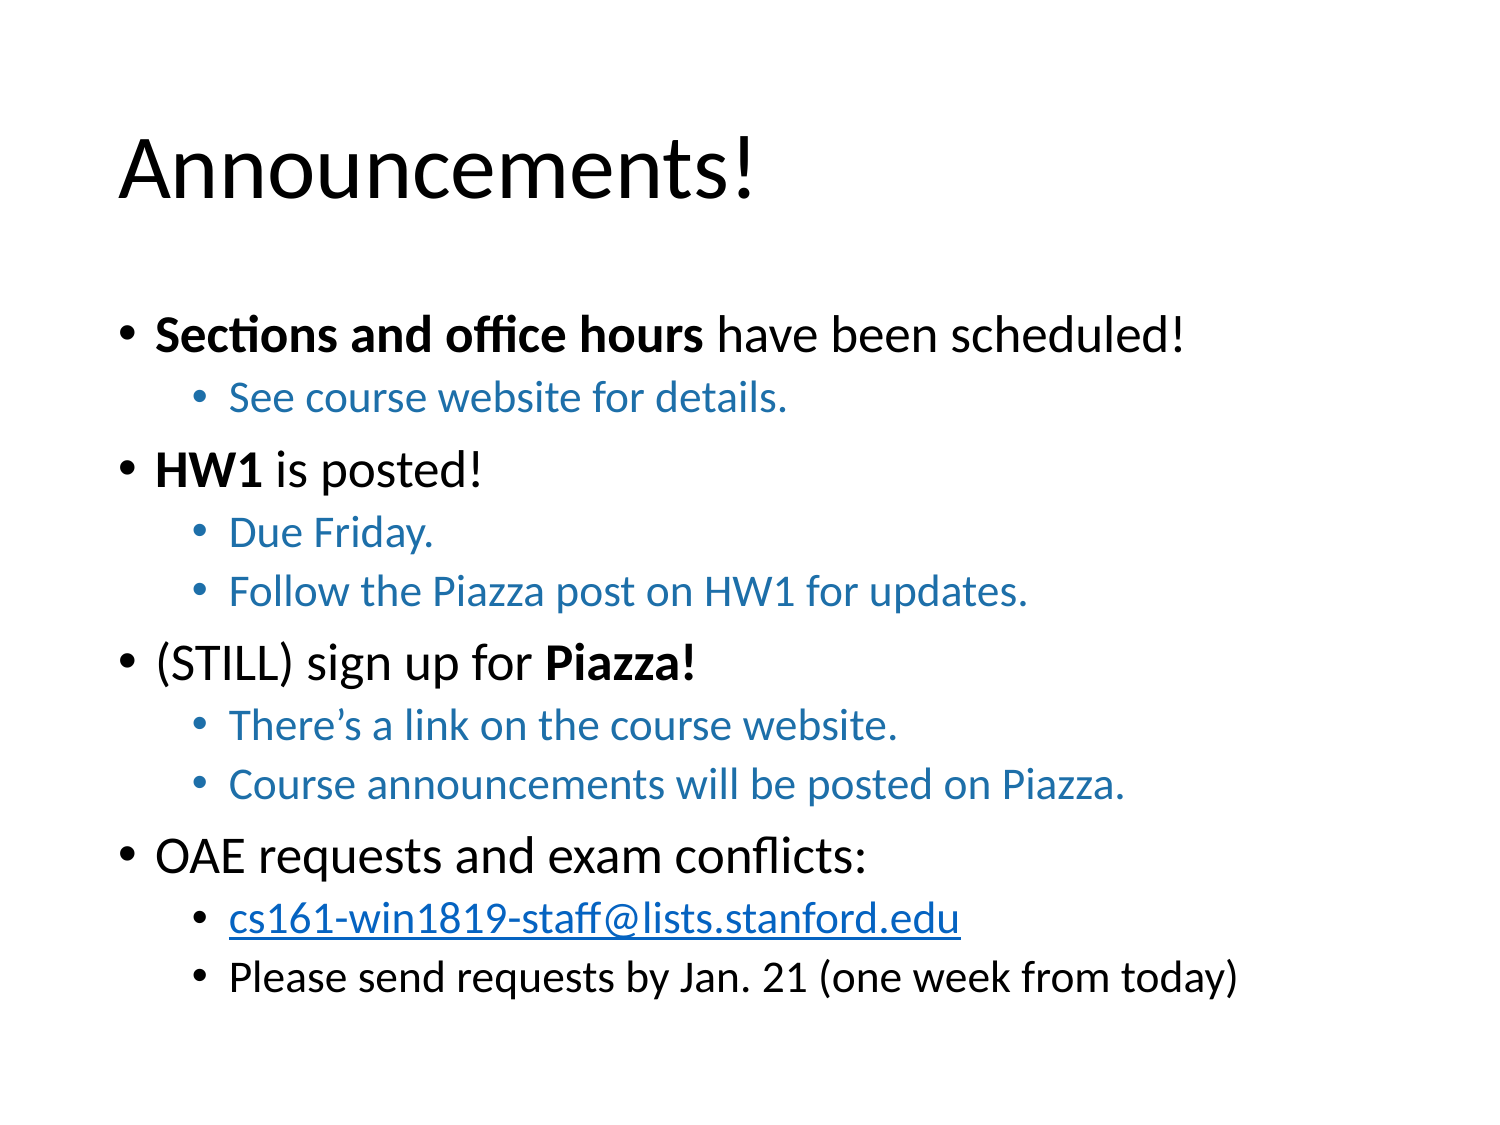

# Announcements!
Sections and office hours have been scheduled!
See course website for details.
HW1 is posted!
Due Friday.
Follow the Piazza post on HW1 for updates.
(STILL) sign up for Piazza!
There’s a link on the course website.
Course announcements will be posted on Piazza.
OAE requests and exam conflicts:
cs161-win1819-staff@lists.stanford.edu
Please send requests by Jan. 21 (one week from today)